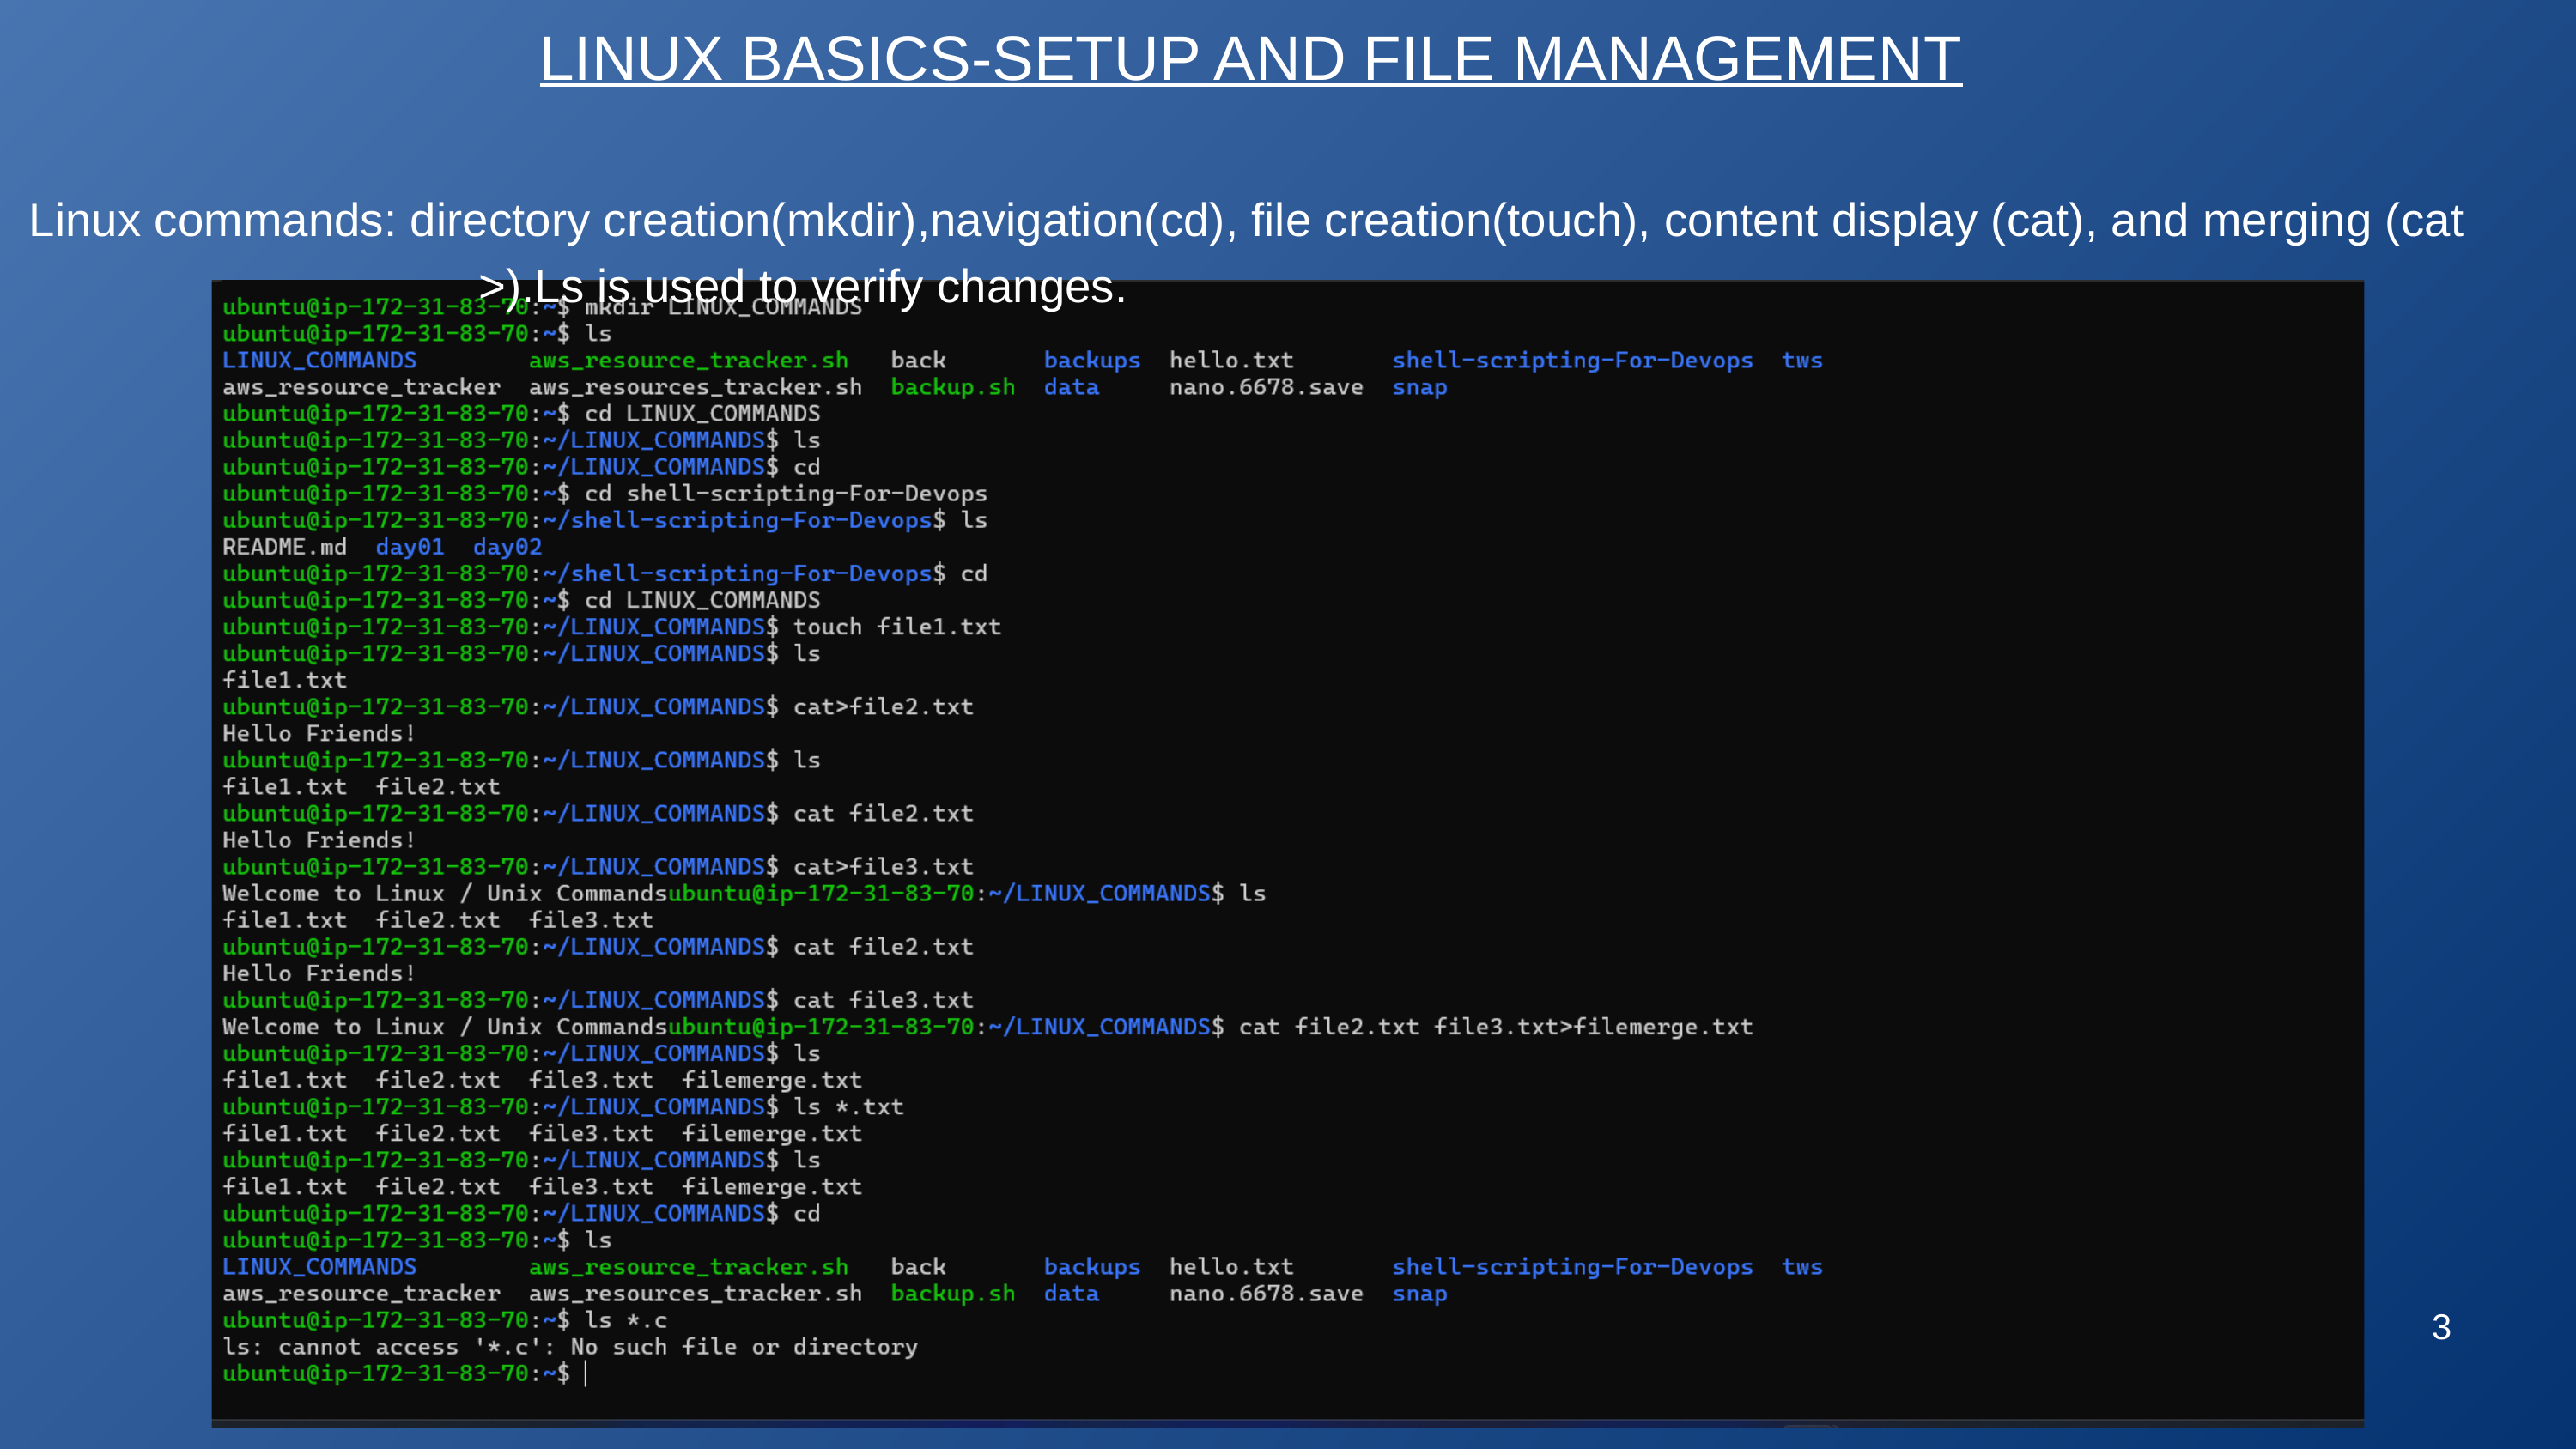

LINUX BASICS-SETUP AND FILE MANAGEMENT
 Linux commands: directory creation(mkdir),navigation(cd), file creation(touch), content display (cat), and merging (cat >).Ls is used to verify changes.

3